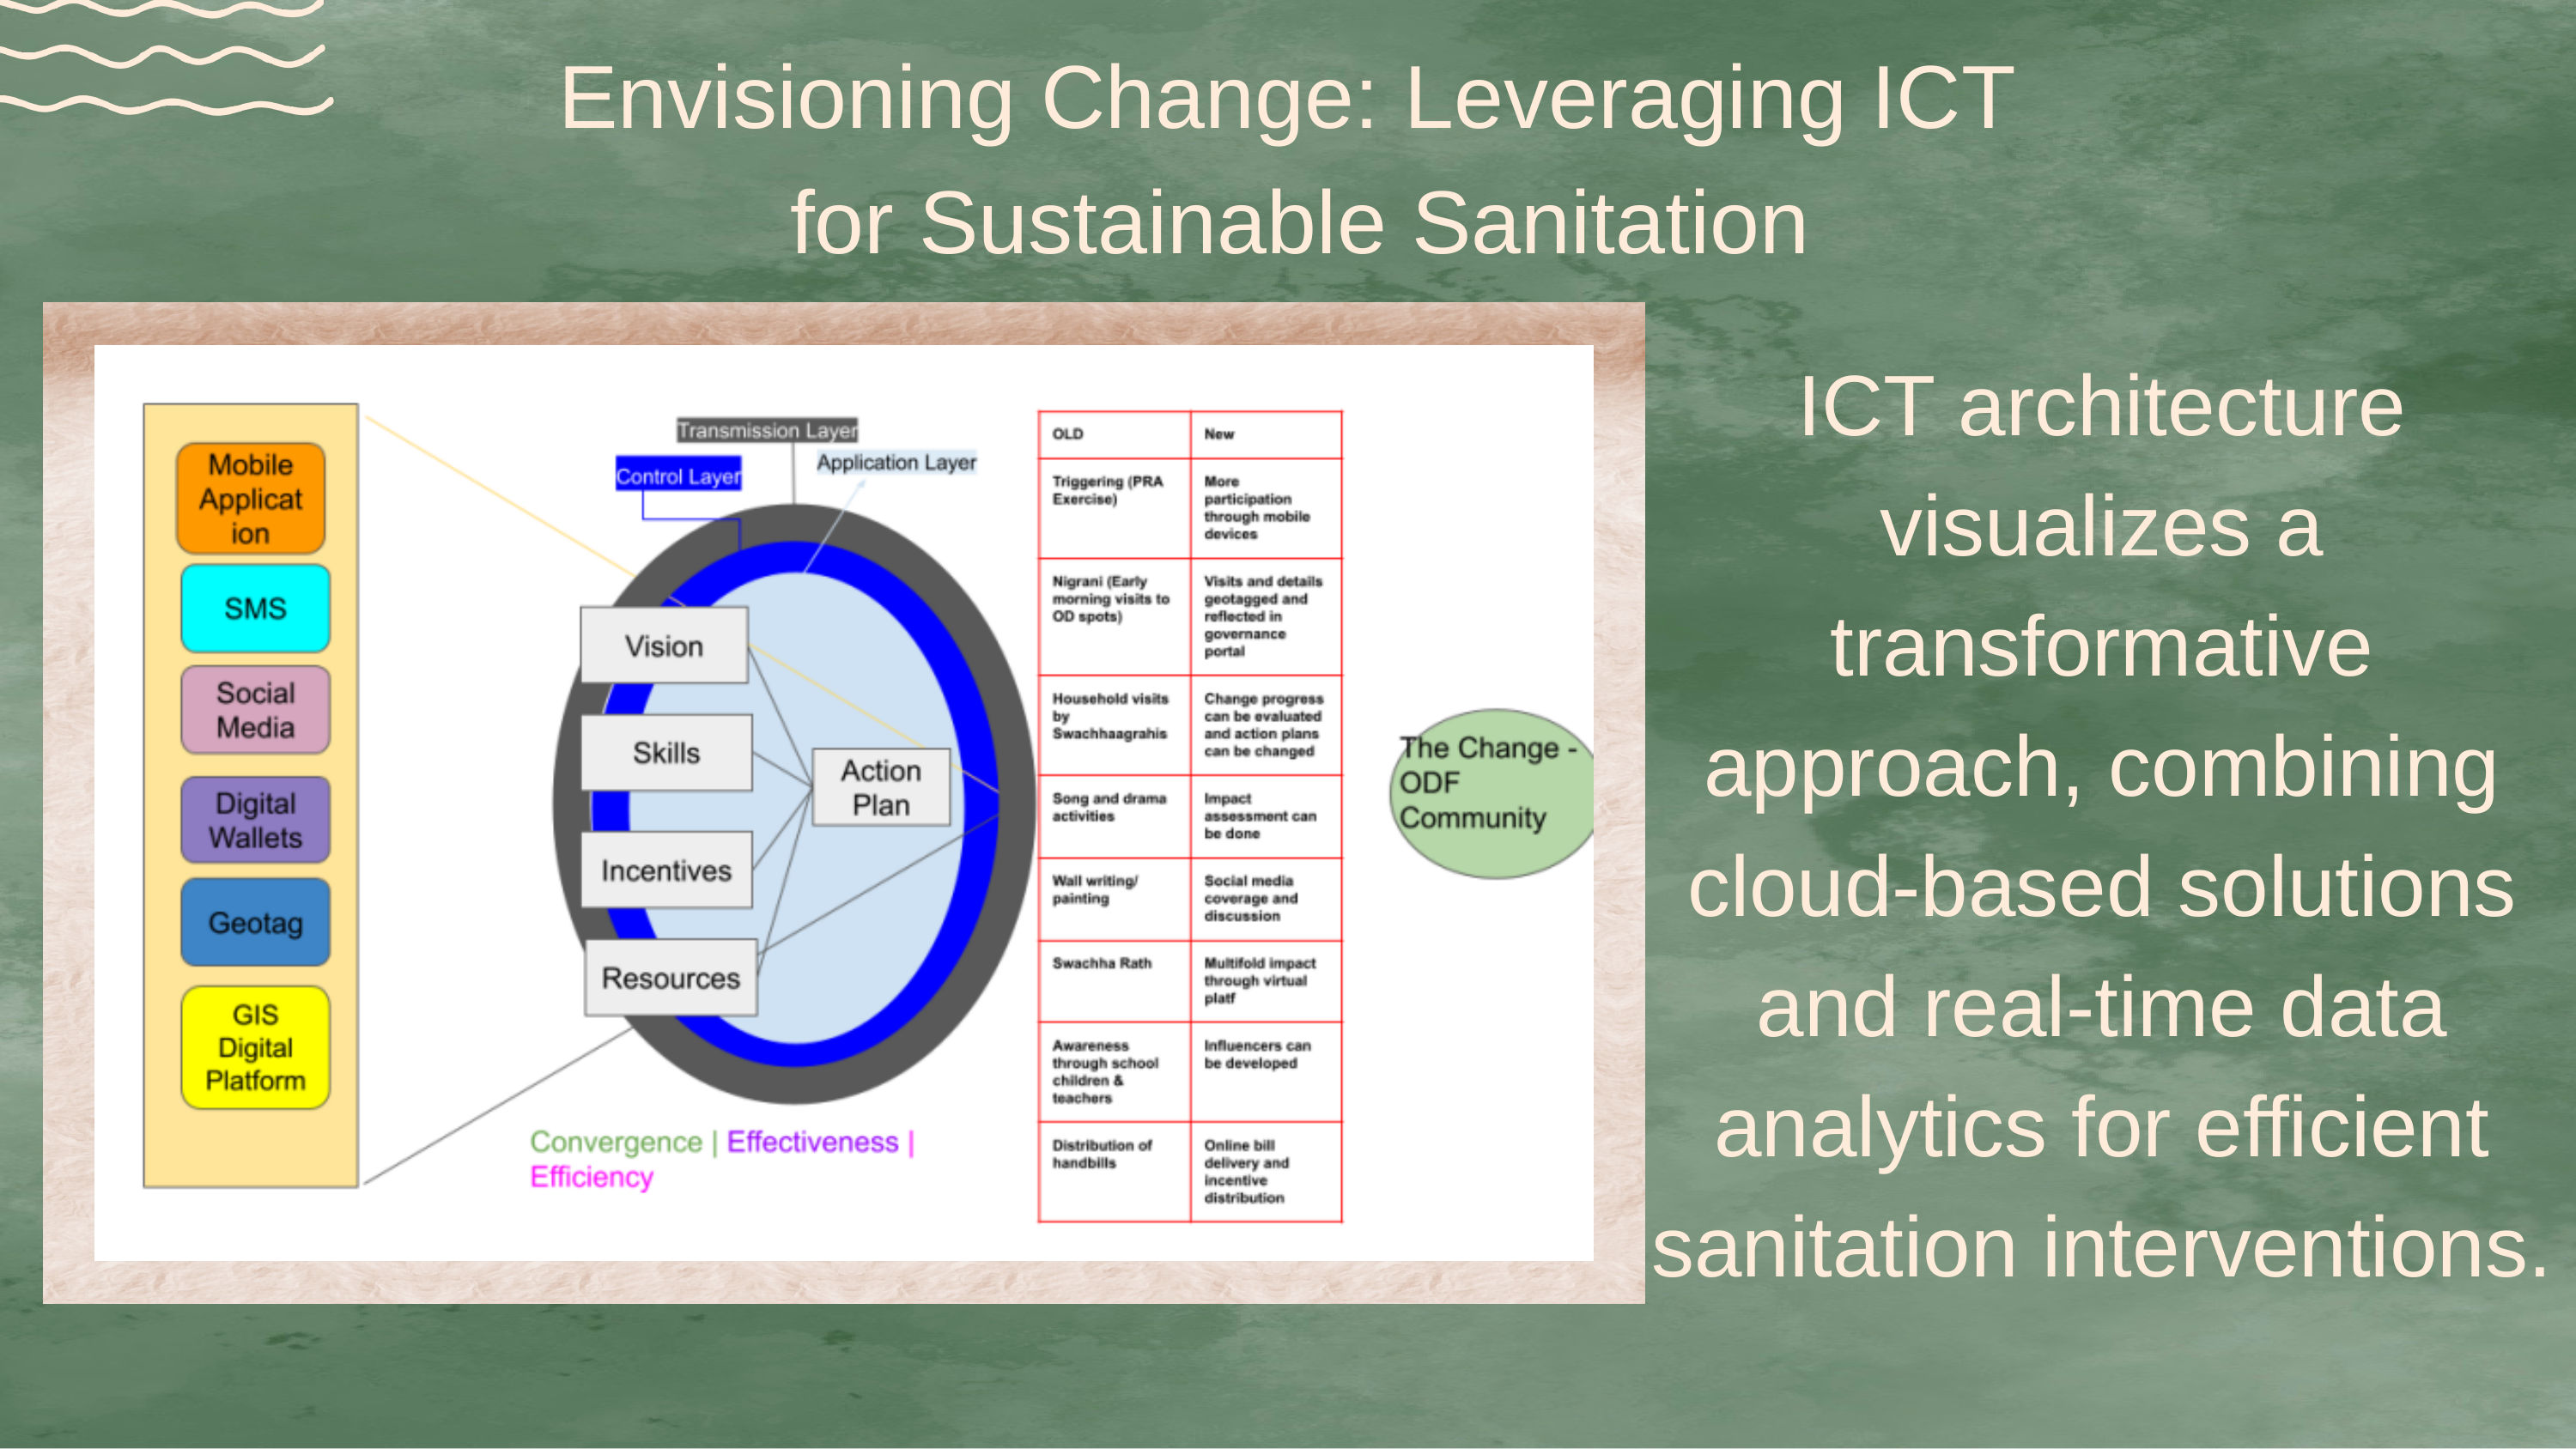

Envisioning Change: Leveraging ICT
 for Sustainable Sanitation
ICT architecture visualizes a transformative approach, combining cloud-based solutions and real-time data analytics for efficient sanitation interventions.